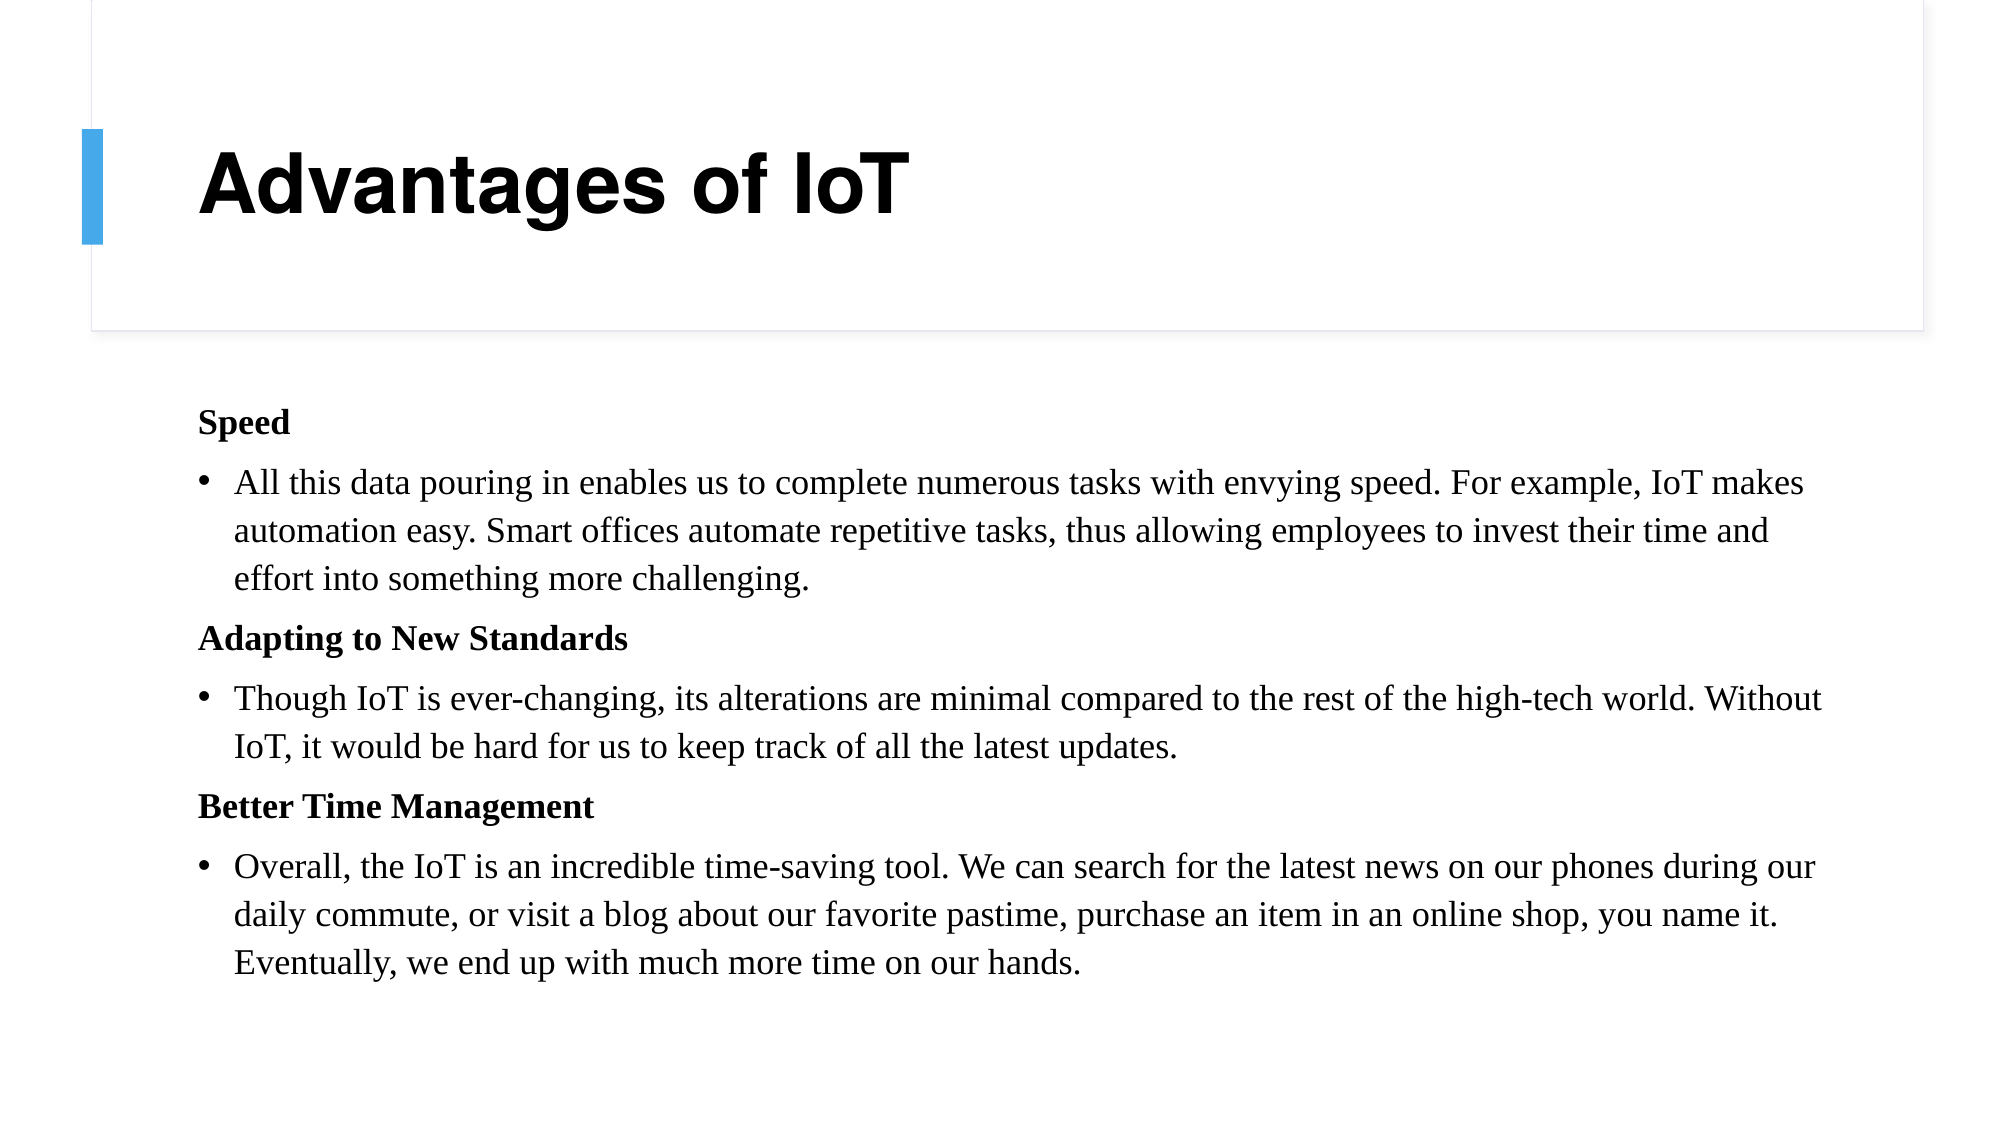

# Advantages of IoT
Speed
All this data pouring in enables us to complete numerous tasks with envying speed. For example, IoT makes automation easy. Smart offices automate repetitive tasks, thus allowing employees to invest their time and effort into something more challenging.
Adapting to New Standards
Though IoT is ever-changing, its alterations are minimal compared to the rest of the high-tech world. Without IoT, it would be hard for us to keep track of all the latest updates.
Better Time Management
Overall, the IoT is an incredible time-saving tool. We can search for the latest news on our phones during our daily commute, or visit a blog about our favorite pastime, purchase an item in an online shop, you name it.
Eventually, we end up with much more time on our hands.